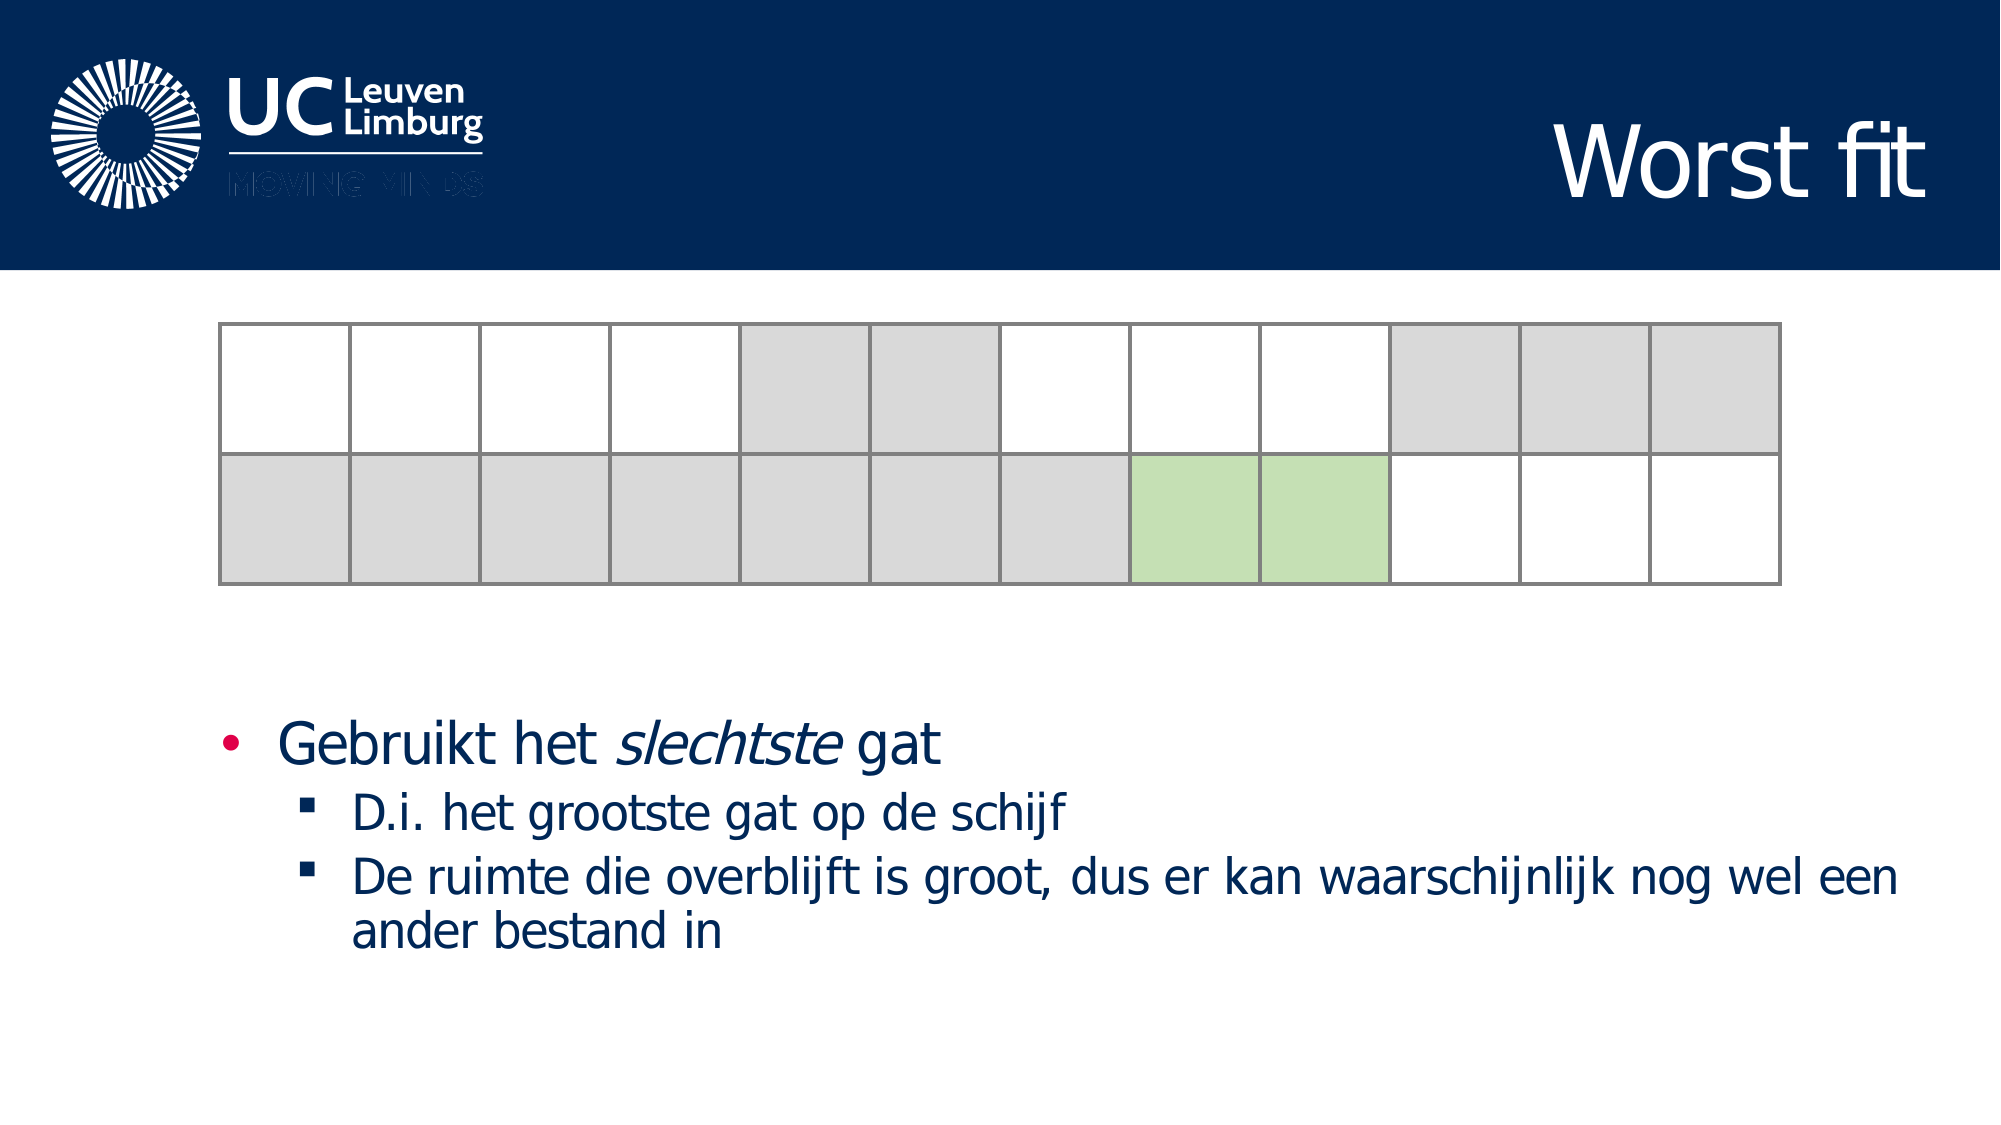

# Worst fit

Gebruikt het slechtste gat
D.i. het grootste gat op de schijf
De ruimte die overblijft is groot, dus er kan waarschijnlijk nog wel een ander bestand in